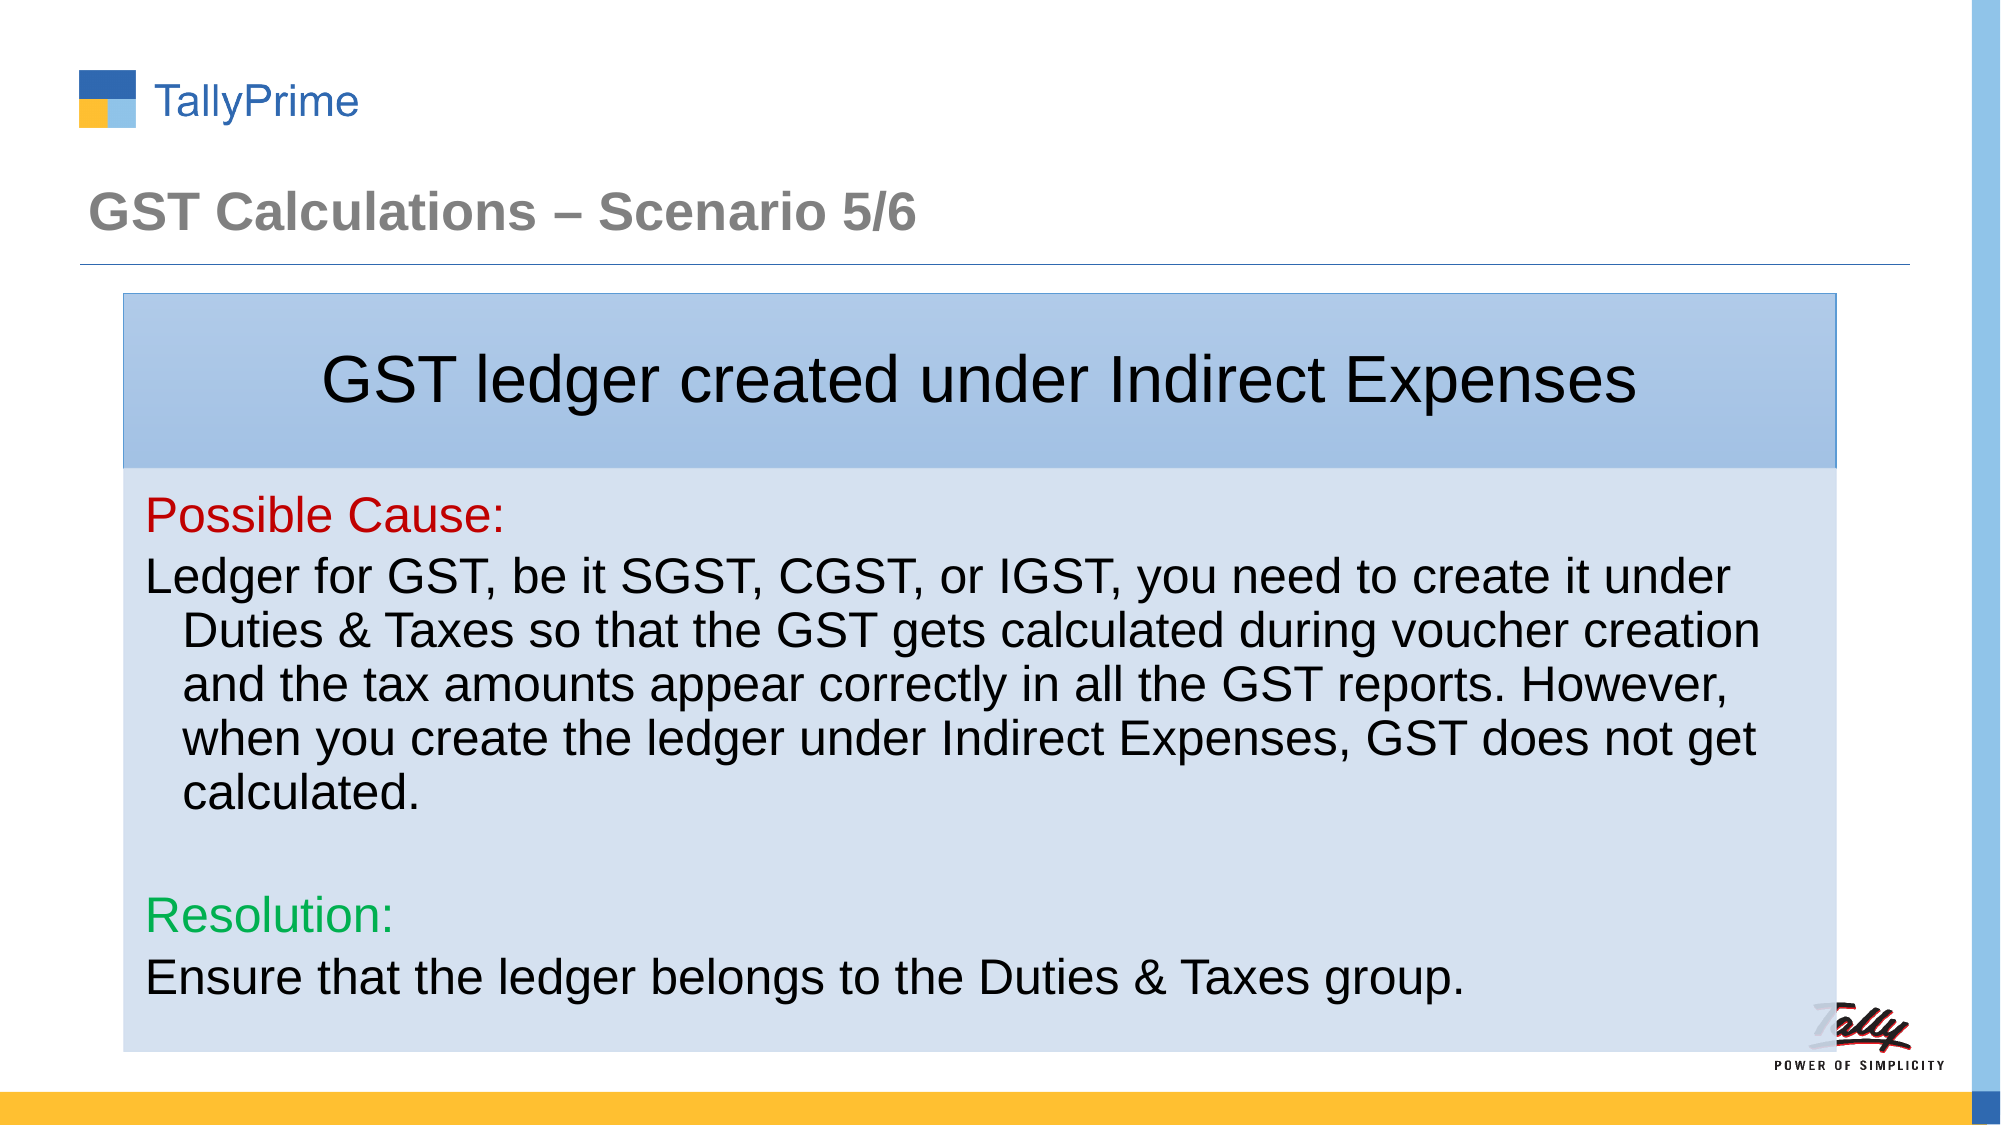

# GST Calculations – Scenario 5/6
GST ledger created under Indirect Expenses
Possible Cause:
Ledger for GST, be it SGST, CGST, or IGST, you need to create it under Duties & Taxes so that the GST gets calculated during voucher creation and the tax amounts appear correctly in all the GST reports. However, when you create the ledger under Indirect Expenses, GST does not get calculated.

Resolution:
Ensure that the ledger belongs to the Duties & Taxes group.